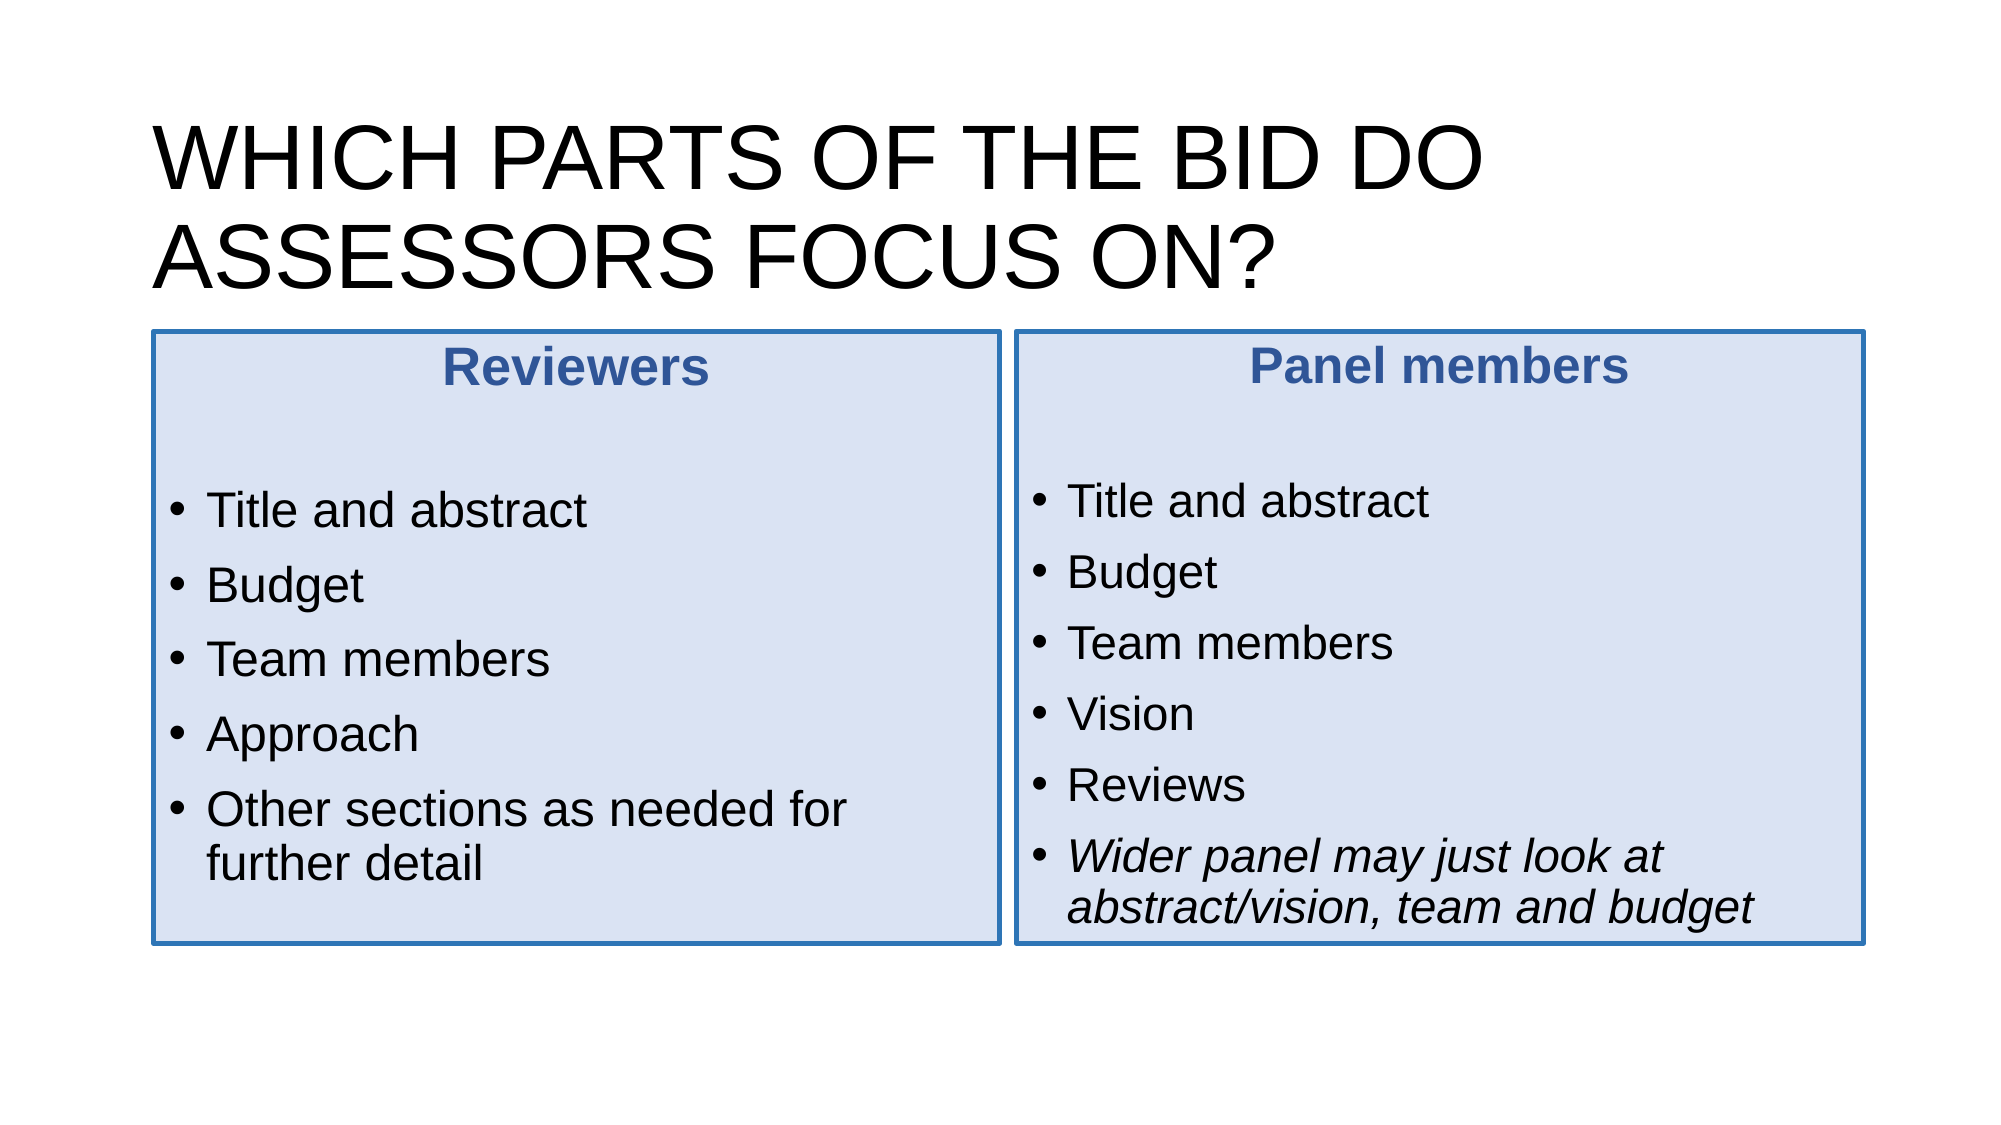

# WHICH PARTS OF THE BID DO ASSESSORS FOCUS ON?
Reviewers

Title and abstract
Budget
Team members
Approach
Other sections as needed for further detail
Panel members

Title and abstract
Budget
Team members
Vision
Reviews
Wider panel may just look at abstract/vision, team and budget